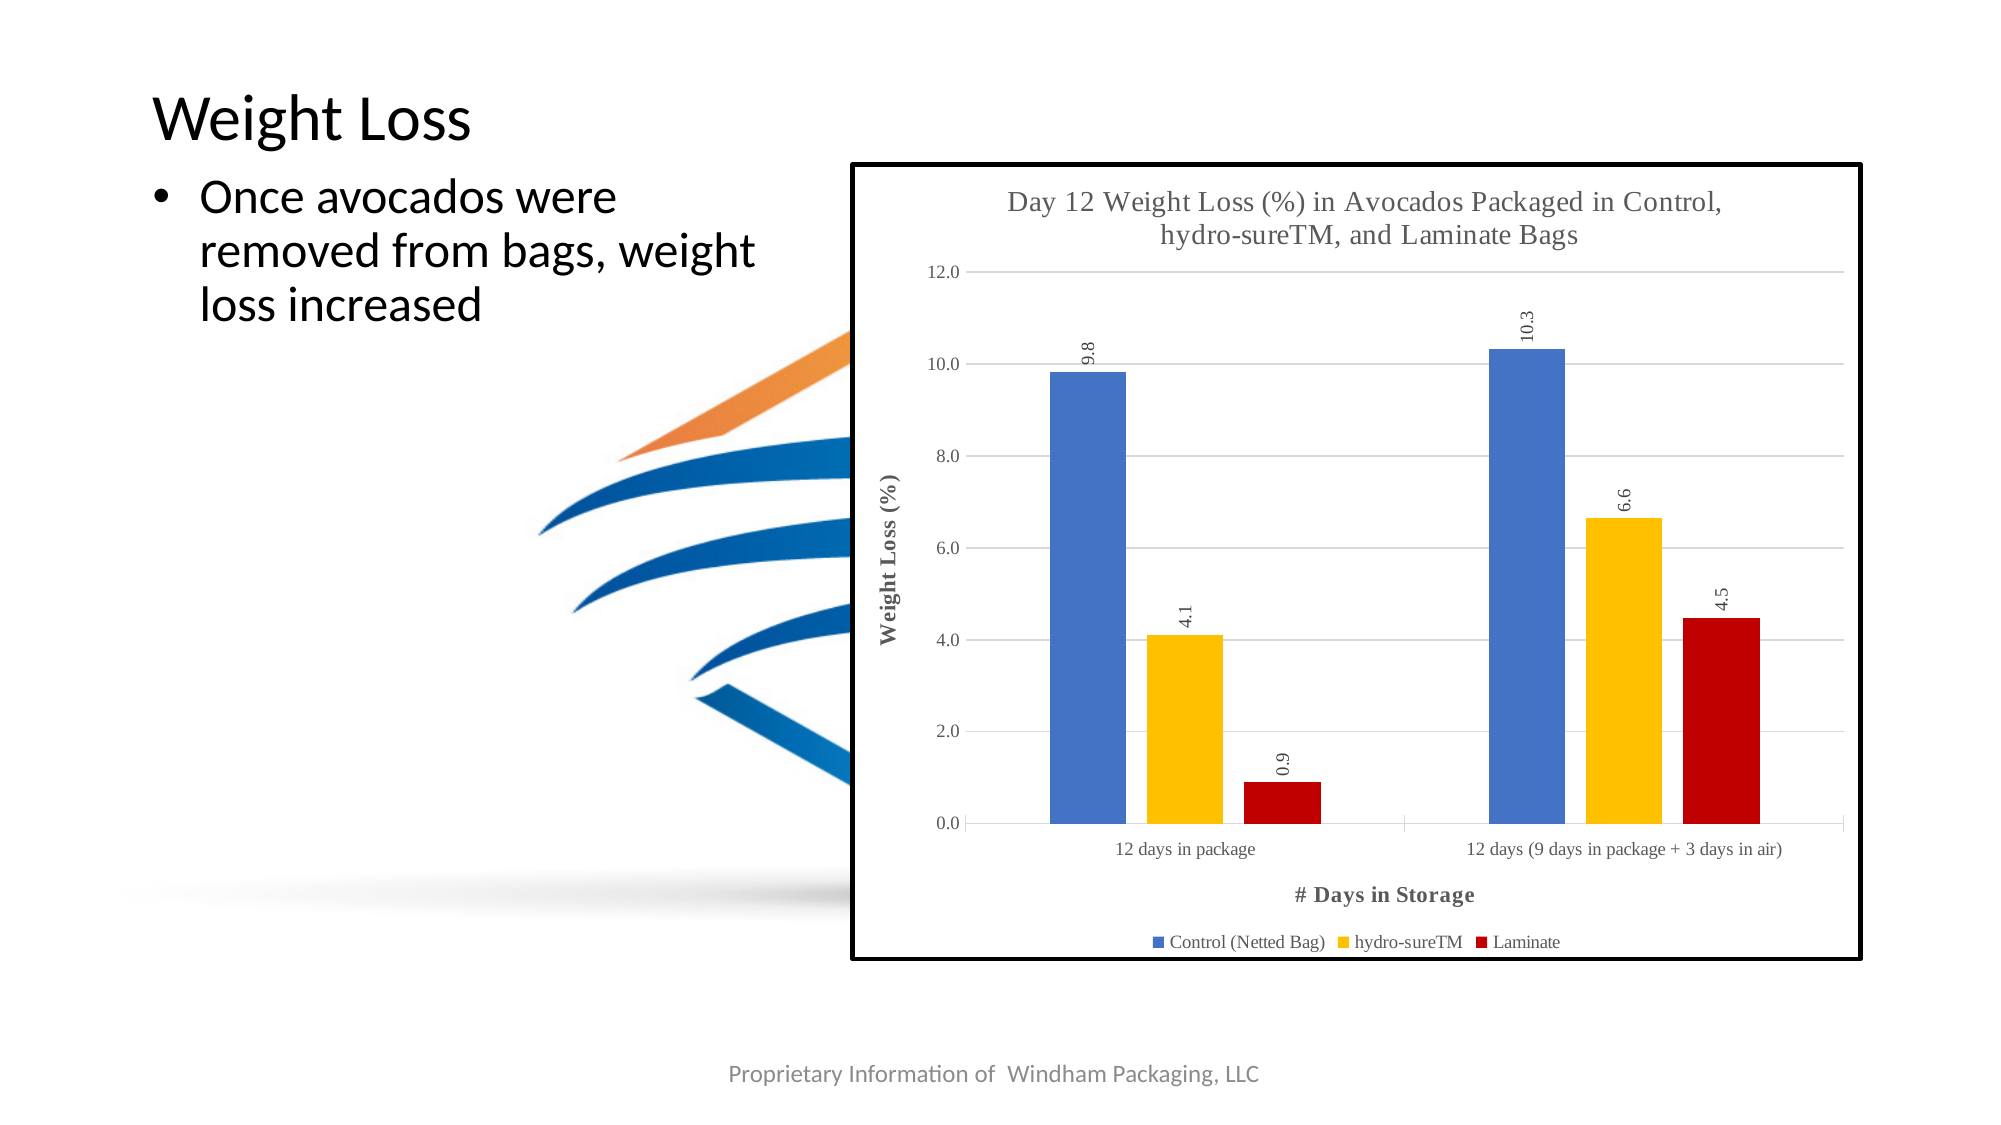

# Weight Loss

### Chart: Day 12 Weight Loss (%) in Avocados Packaged in Control,
hydro-sureTM, and Laminate Bags

| Category | Control (Netted Bag) | hydro-sureTM | Laminate |
|---|---|---|---|
| 12 days in package | 9.836616156903576 | 4.11377804406515 | 0.9014940376992346 |
| 12 days (9 days in package + 3 days in air) | 10.322580645161299 | 6.6433566433566416 | 4.482758620689651 |
Once avocados were removed from bags, weight loss increased

Proprietary Information of  Windham Packaging, LLC